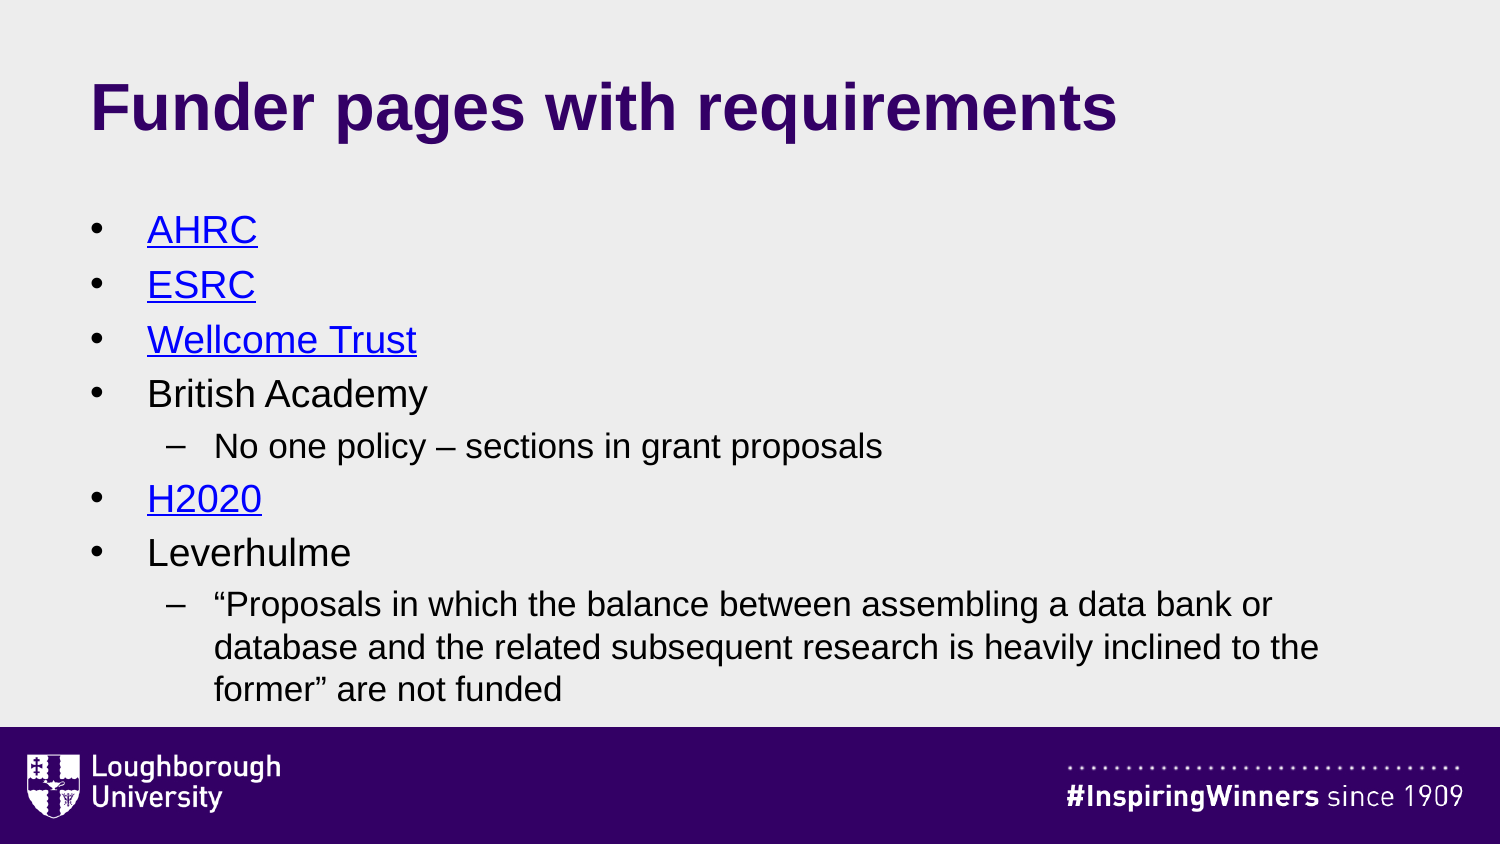

# Funder pages with requirements
AHRC
ESRC
Wellcome Trust
British Academy
No one policy – sections in grant proposals
H2020
Leverhulme
“Proposals in which the balance between assembling a data bank or database and the related subsequent research is heavily inclined to the former” are not funded